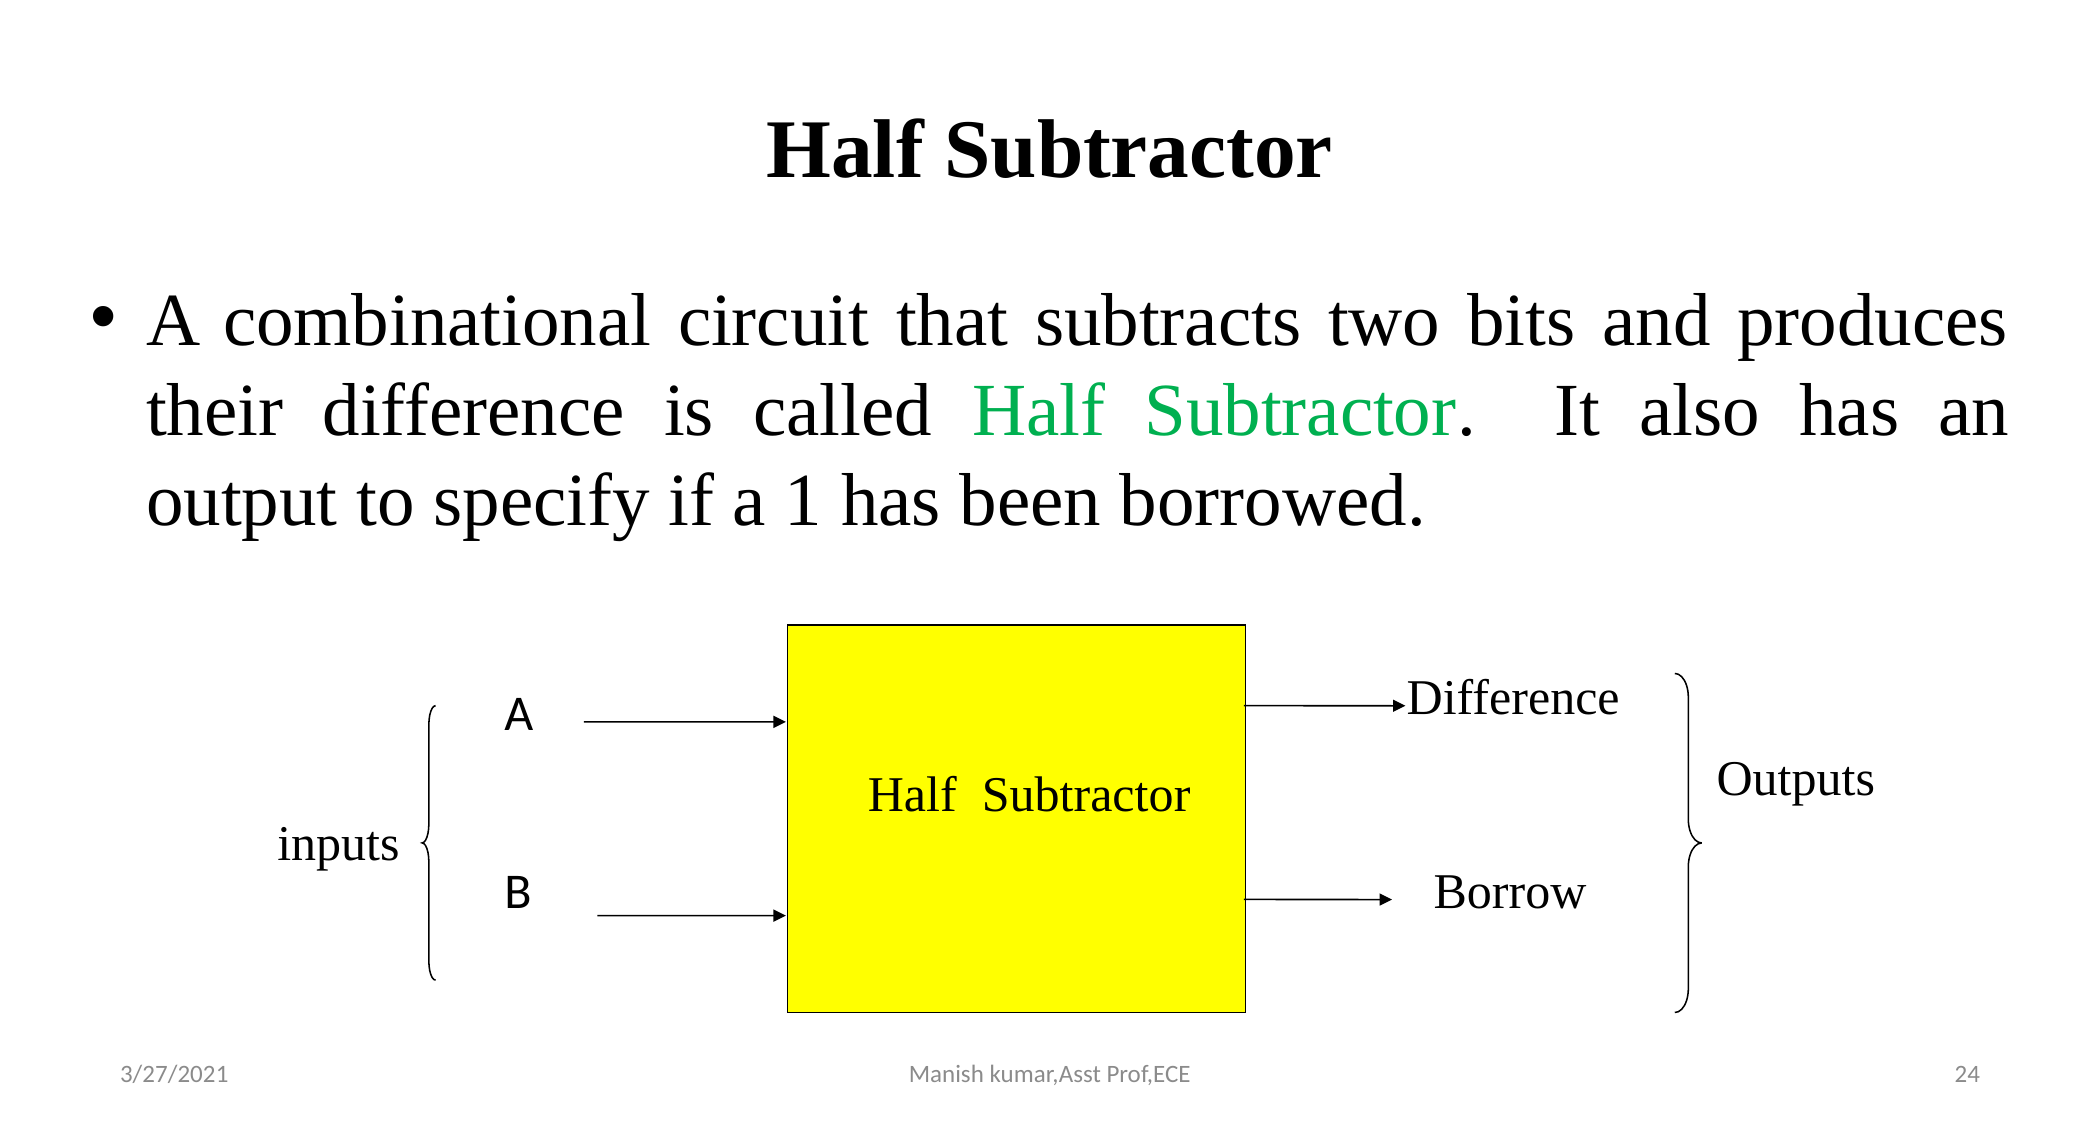

Half Subtractor
A combinational circuit that subtracts two bits and produces their difference is called Half Subtractor.  It also has an output to specify if a 1 has been borrowed.

Difference
A

Outputs
Half  Subtractor
inputs
B
Borrow

3/27/2021
Manish kumar,Asst Prof,ECE
24